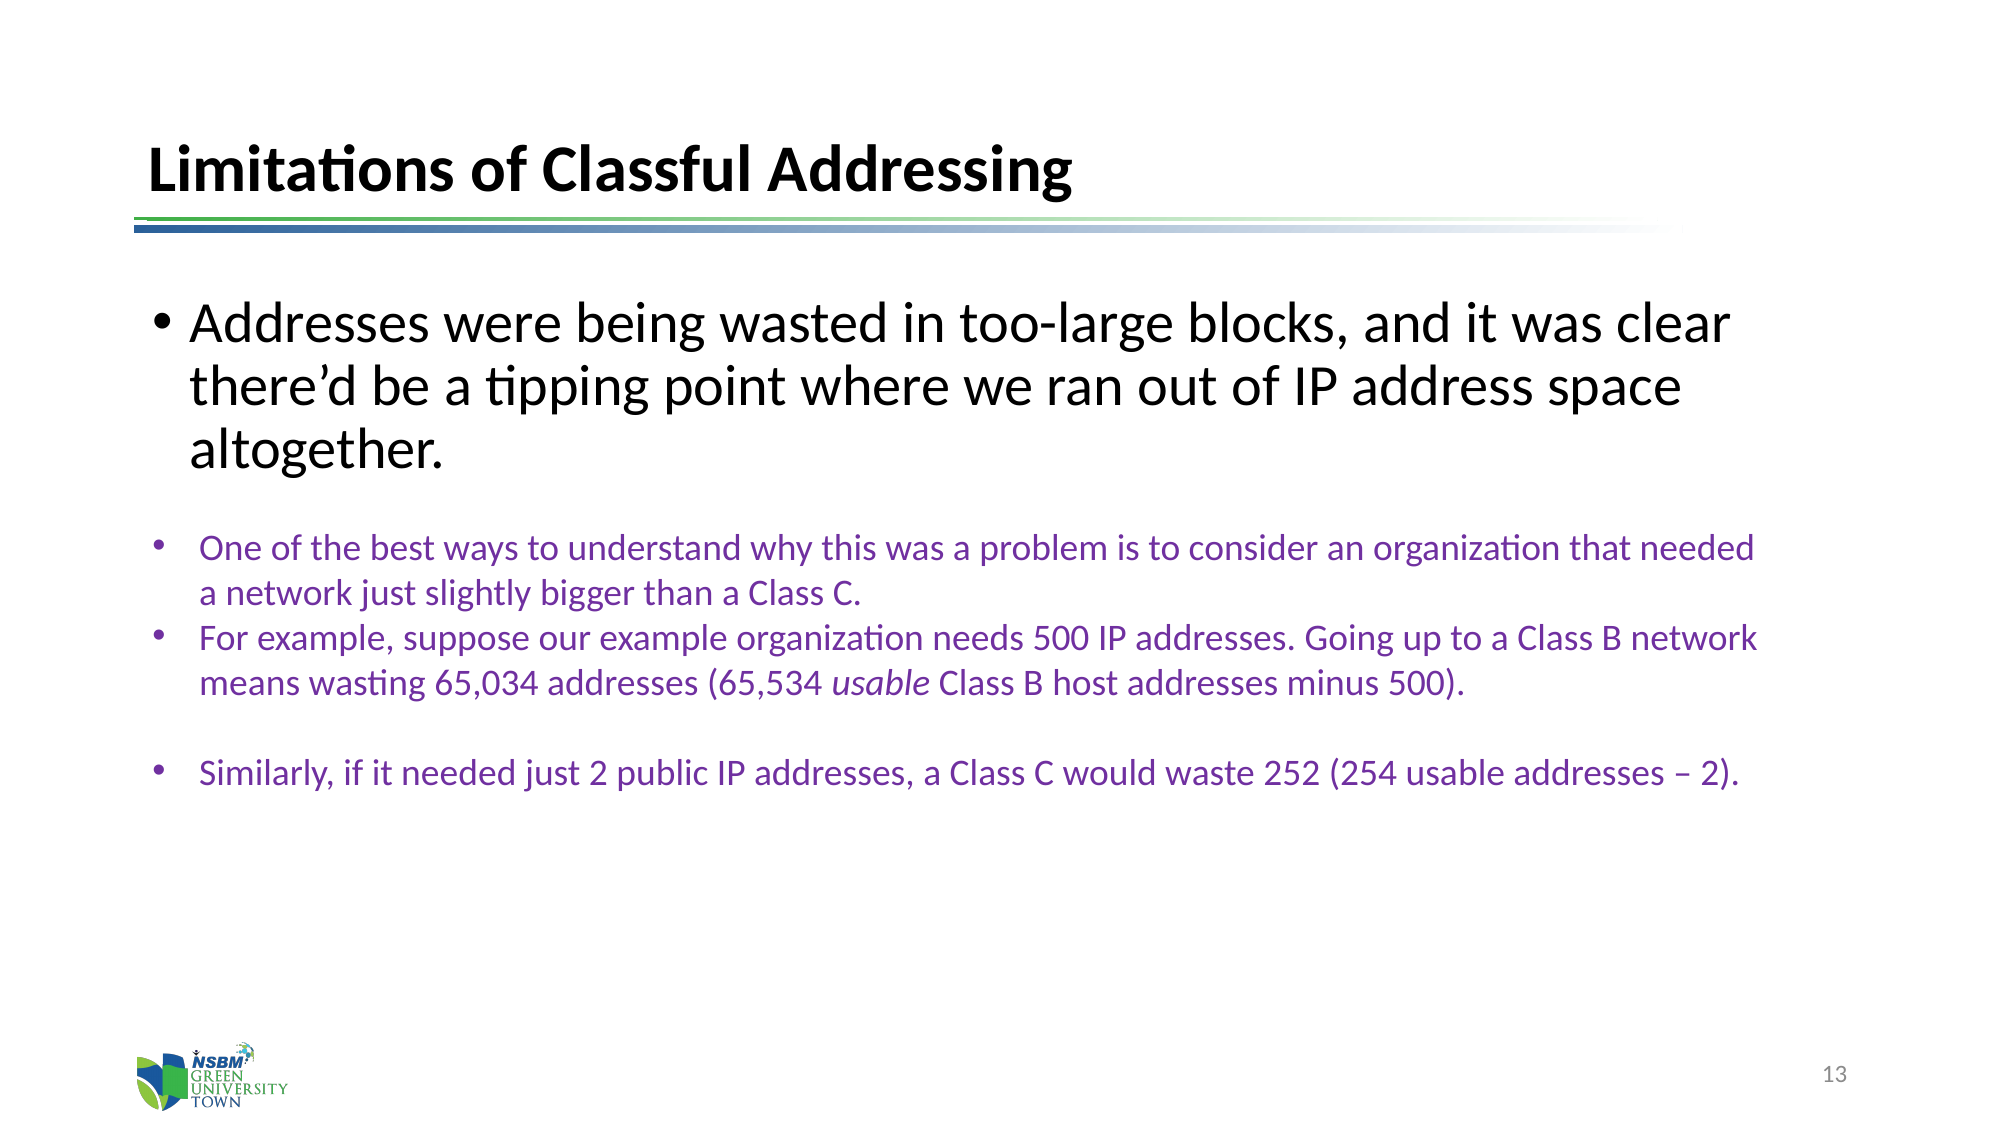

# Limitations of Classful Addressing
Addresses were being wasted in too-large blocks, and it was clear there’d be a tipping point where we ran out of IP address space altogether.

One of the best ways to understand why this was a problem is to consider an organization that needed a network just slightly bigger than a Class C.
For example, suppose our example organization needs 500 IP addresses. Going up to a Class B network means wasting 65,034 addresses (65,534 usable Class B host addresses minus 500).

Similarly, if it needed just 2 public IP addresses, a Class C would waste 252 (254 usable addresses – 2).
13